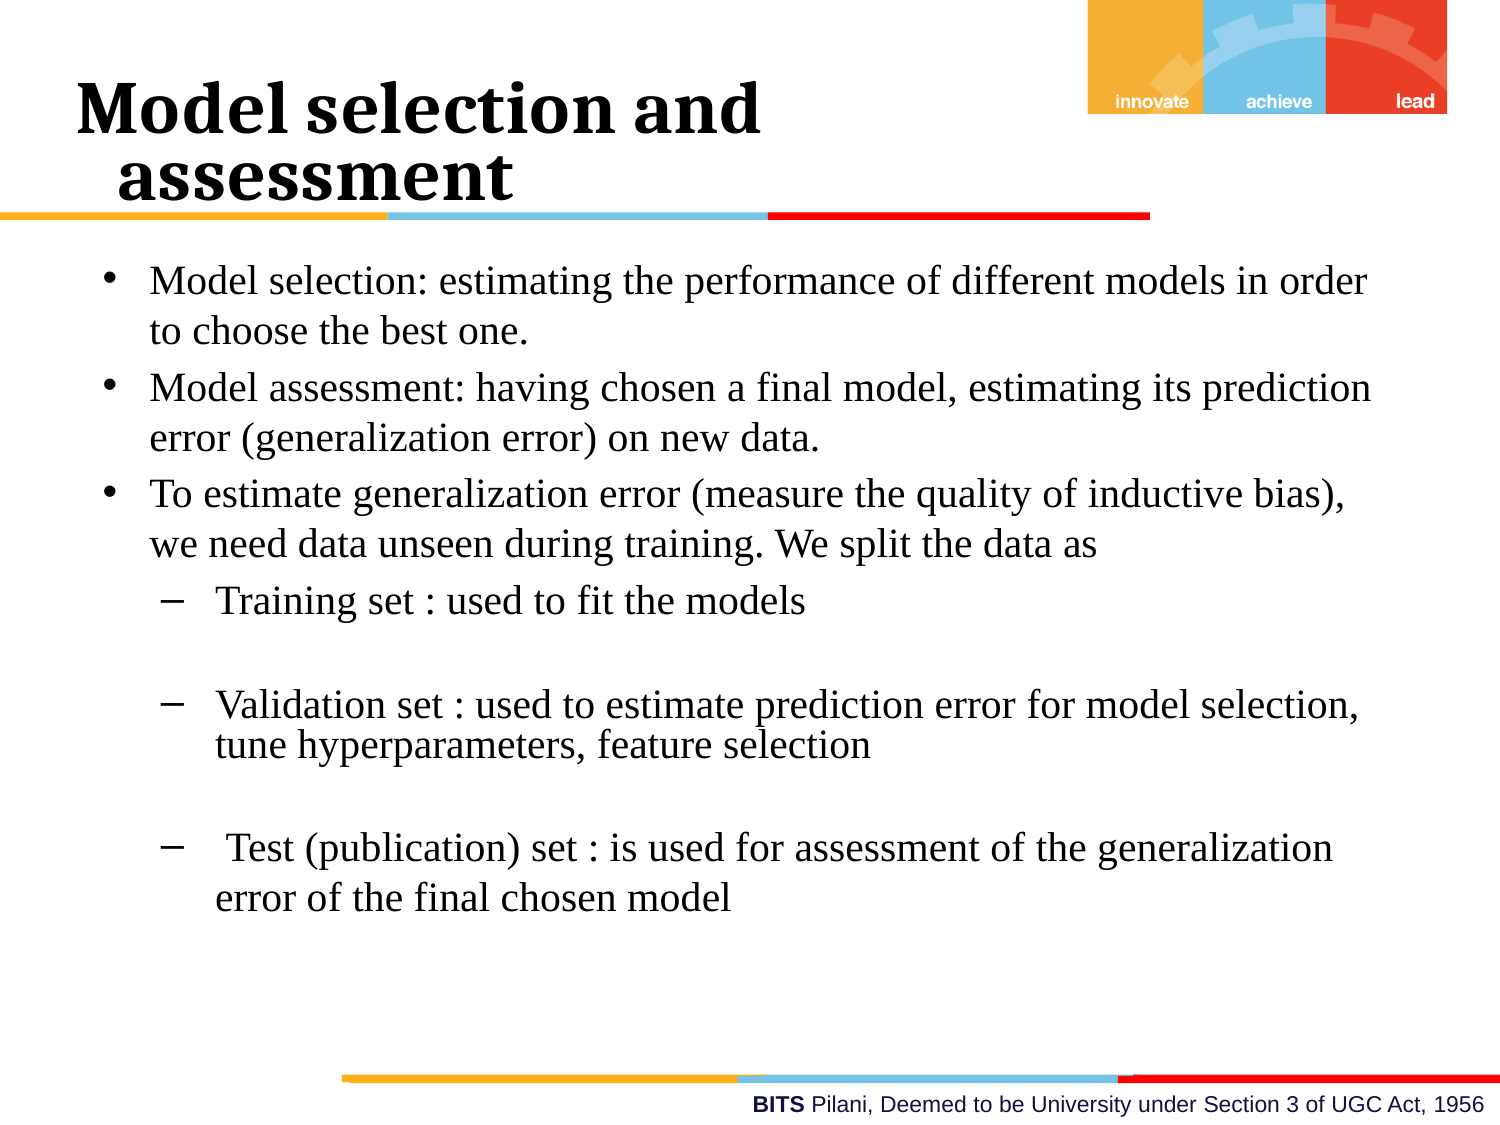

Model selection and assessment
Model selection: estimating the performance of different models in order to choose the best one.
Model assessment: having chosen a final model, estimating its prediction error (generalization error) on new data.
To estimate generalization error (measure the quality of inductive bias), we need data unseen during training. We split the data as
Training set : used to fit the models

Validation set : used to estimate prediction error for model selection, tune hyperparameters, feature selection

 Test (publication) set : is used for assessment of the generalization error of the final chosen model